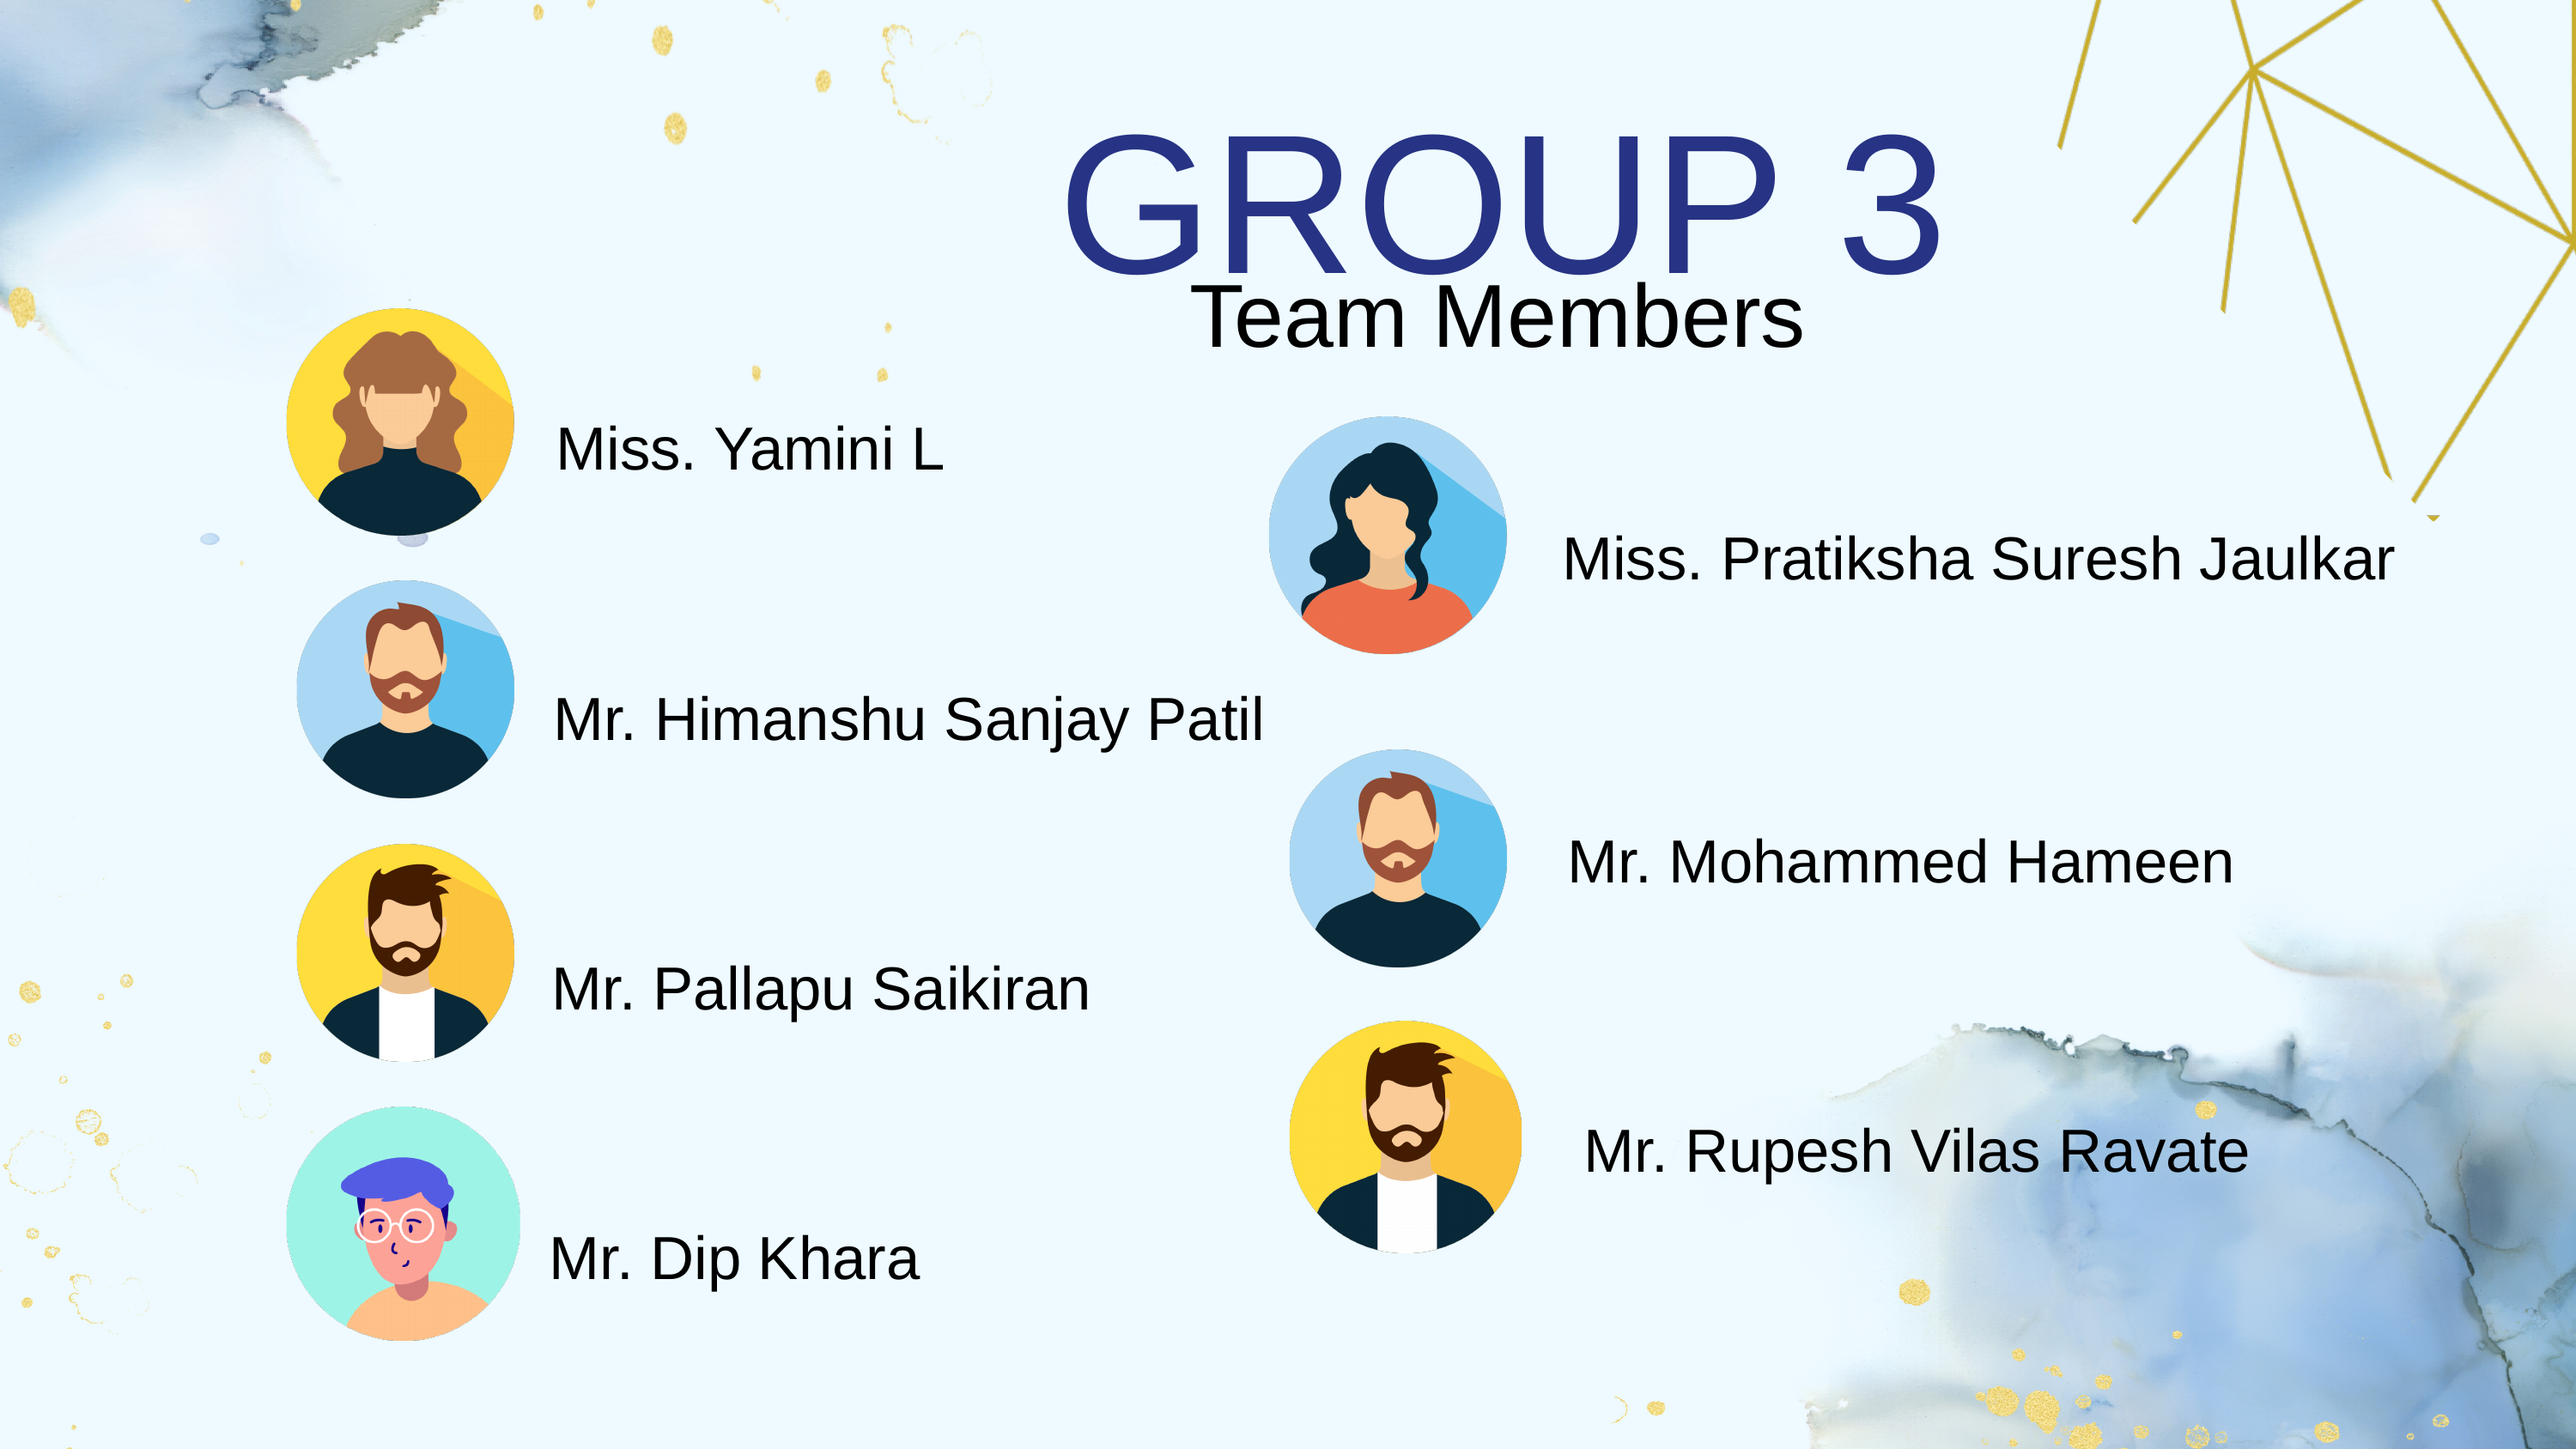

GROUP 3
Team Members

Miss. Yamini L

Miss. Pratiksha Suresh Jaulkar

Mr. Himanshu Sanjay Patil

Mr. Mohammed Hameen

Mr. Pallapu Saikiran

Mr. Rupesh Vilas Ravate

Mr. Dip Khara